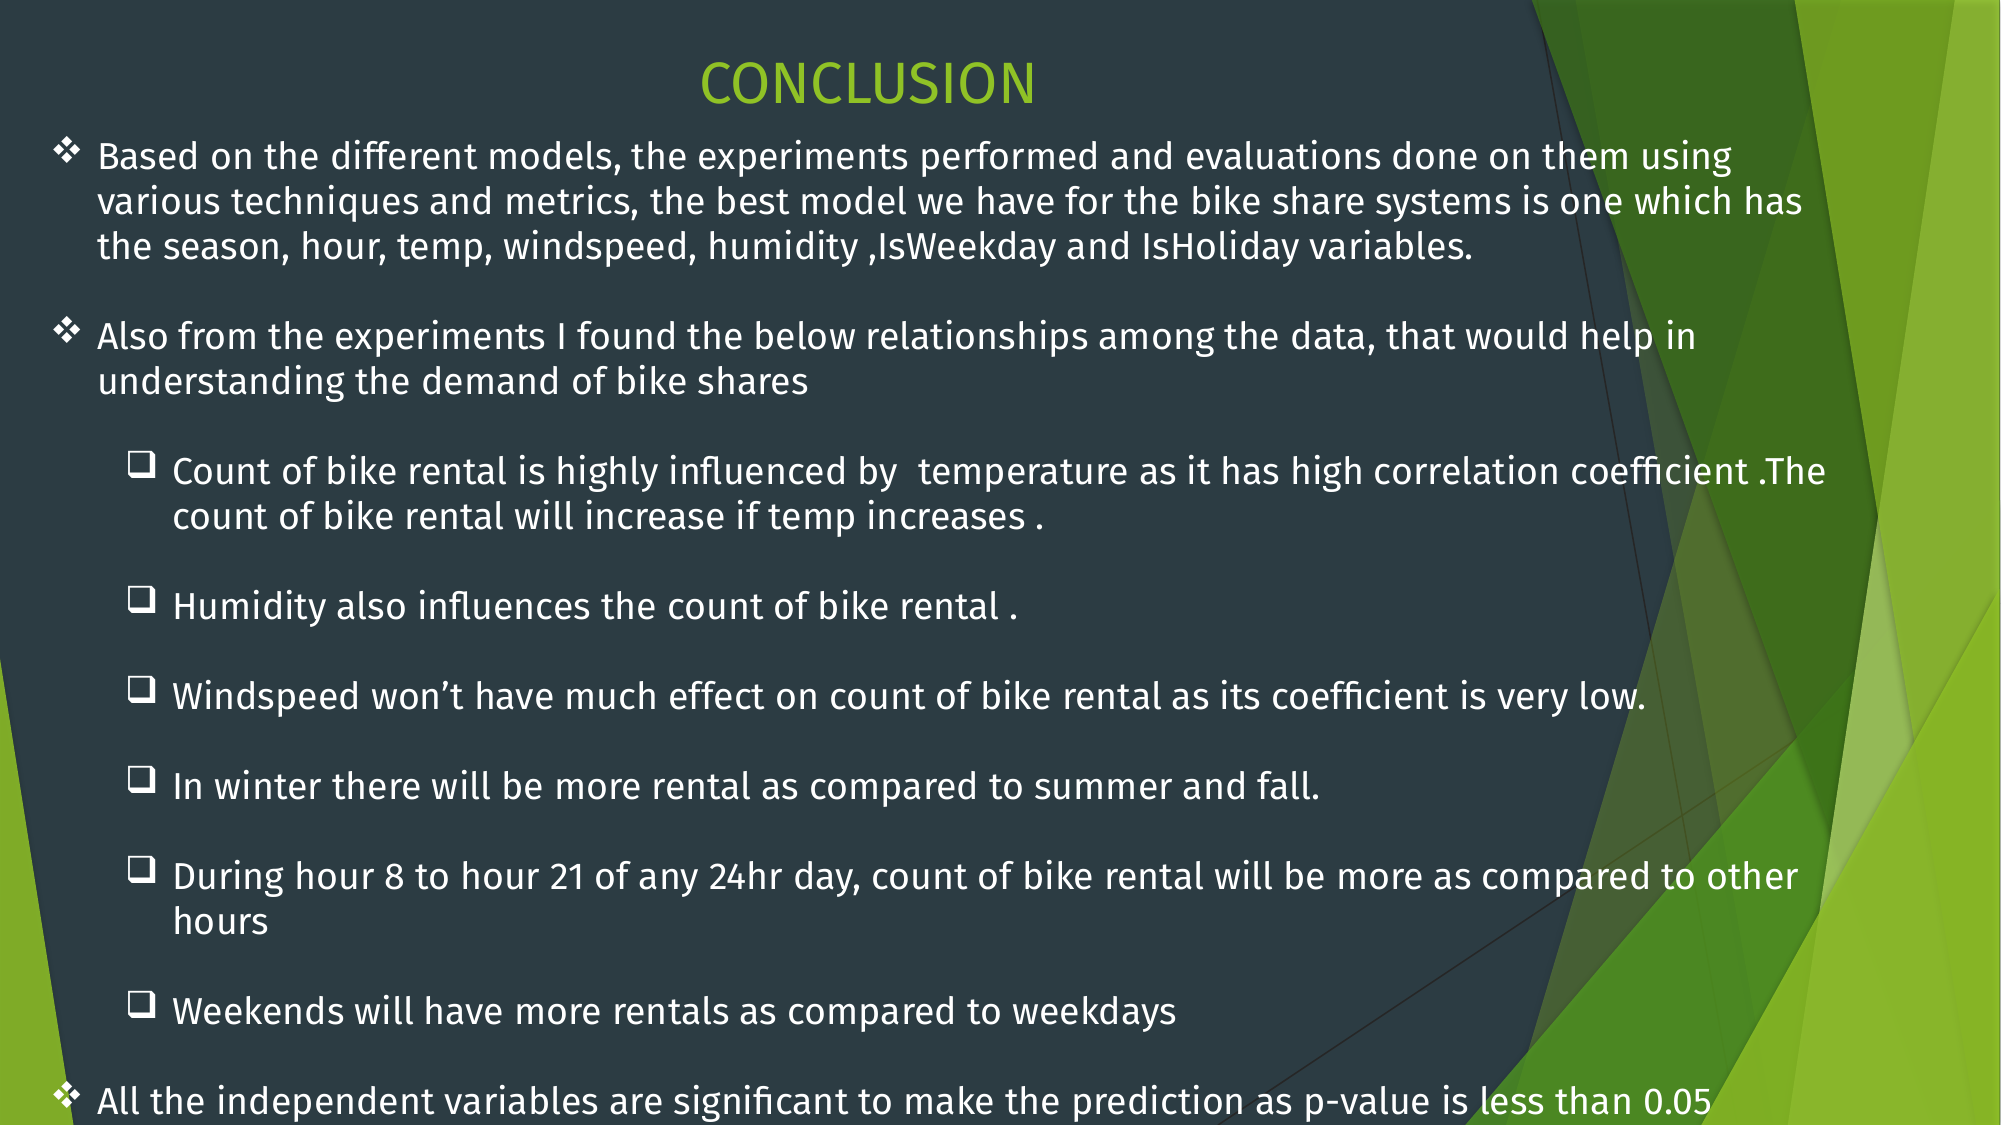

CONCLUSION
Based on the different models, the experiments performed and evaluations done on them using various techniques and metrics, the best model we have for the bike share systems is one which has the season, hour, temp, windspeed, humidity ,IsWeekday and IsHoliday variables.

Also from the experiments I found the below relationships among the data, that would help in understanding the demand of bike shares

Count of bike rental is highly influenced by  temperature as it has high correlation coefficient .The count of bike rental will increase if temp increases .

Humidity also influences the count of bike rental .

Windspeed won’t have much effect on count of bike rental as its coefficient is very low.

In winter there will be more rental as compared to summer and fall.

During hour 8 to hour 21 of any 24hr day, count of bike rental will be more as compared to other hours

Weekends will have more rentals as compared to weekdays

All the independent variables are significant to make the prediction as p-value is less than 0.05